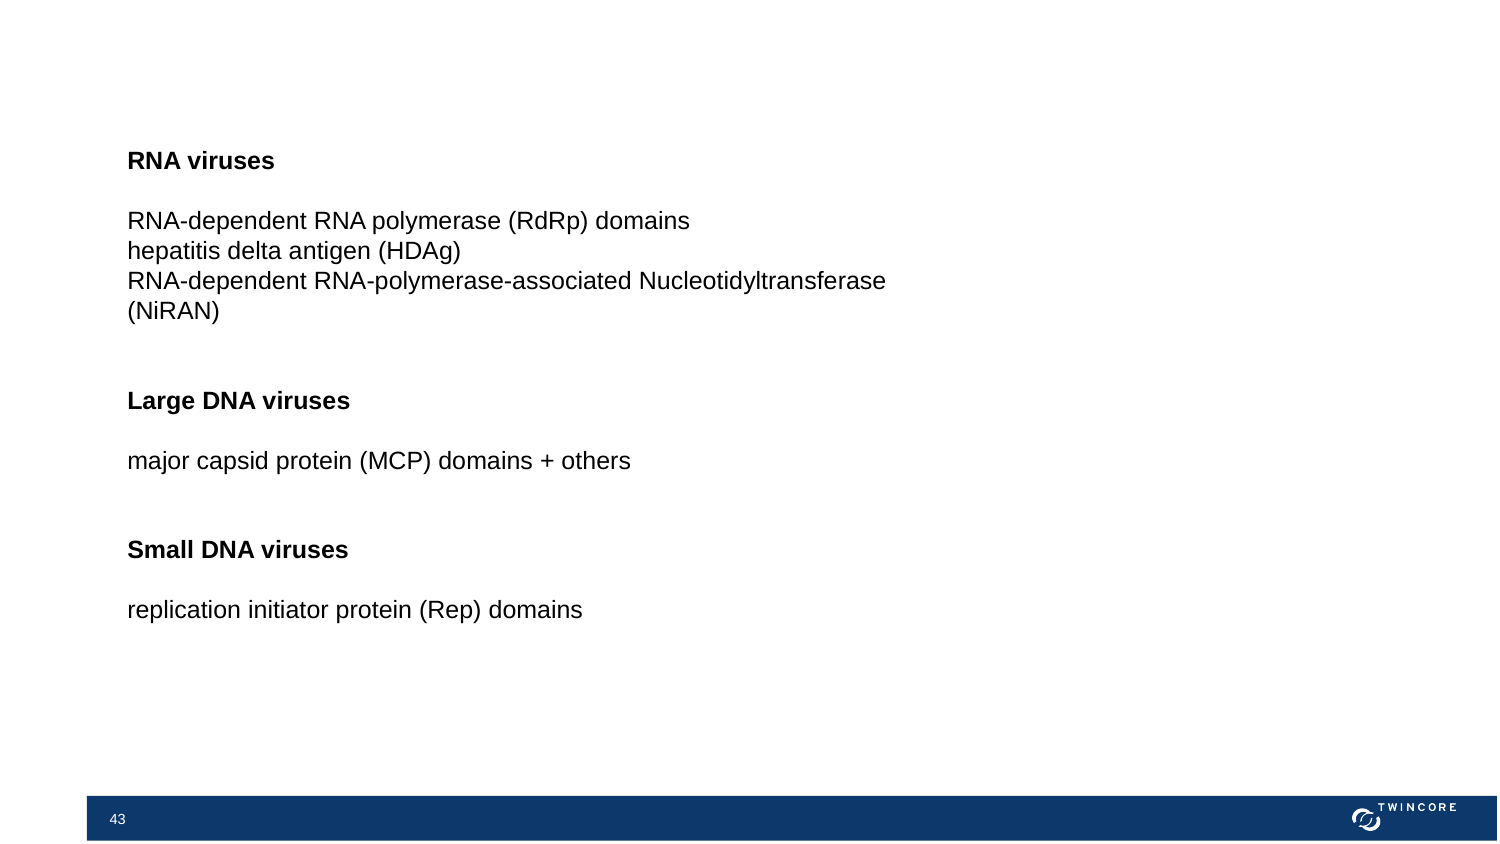

RNA viruses

RNA-dependent RNA polymerase (RdRp) domains
hepatitis delta antigen (HDAg)
RNA-dependent RNA-polymerase-associated Nucleotidyltransferase
(NiRAN)

Large DNA viruses

major capsid protein (MCP) domains + others

Small DNA viruses

replication initiator protein (Rep) domains